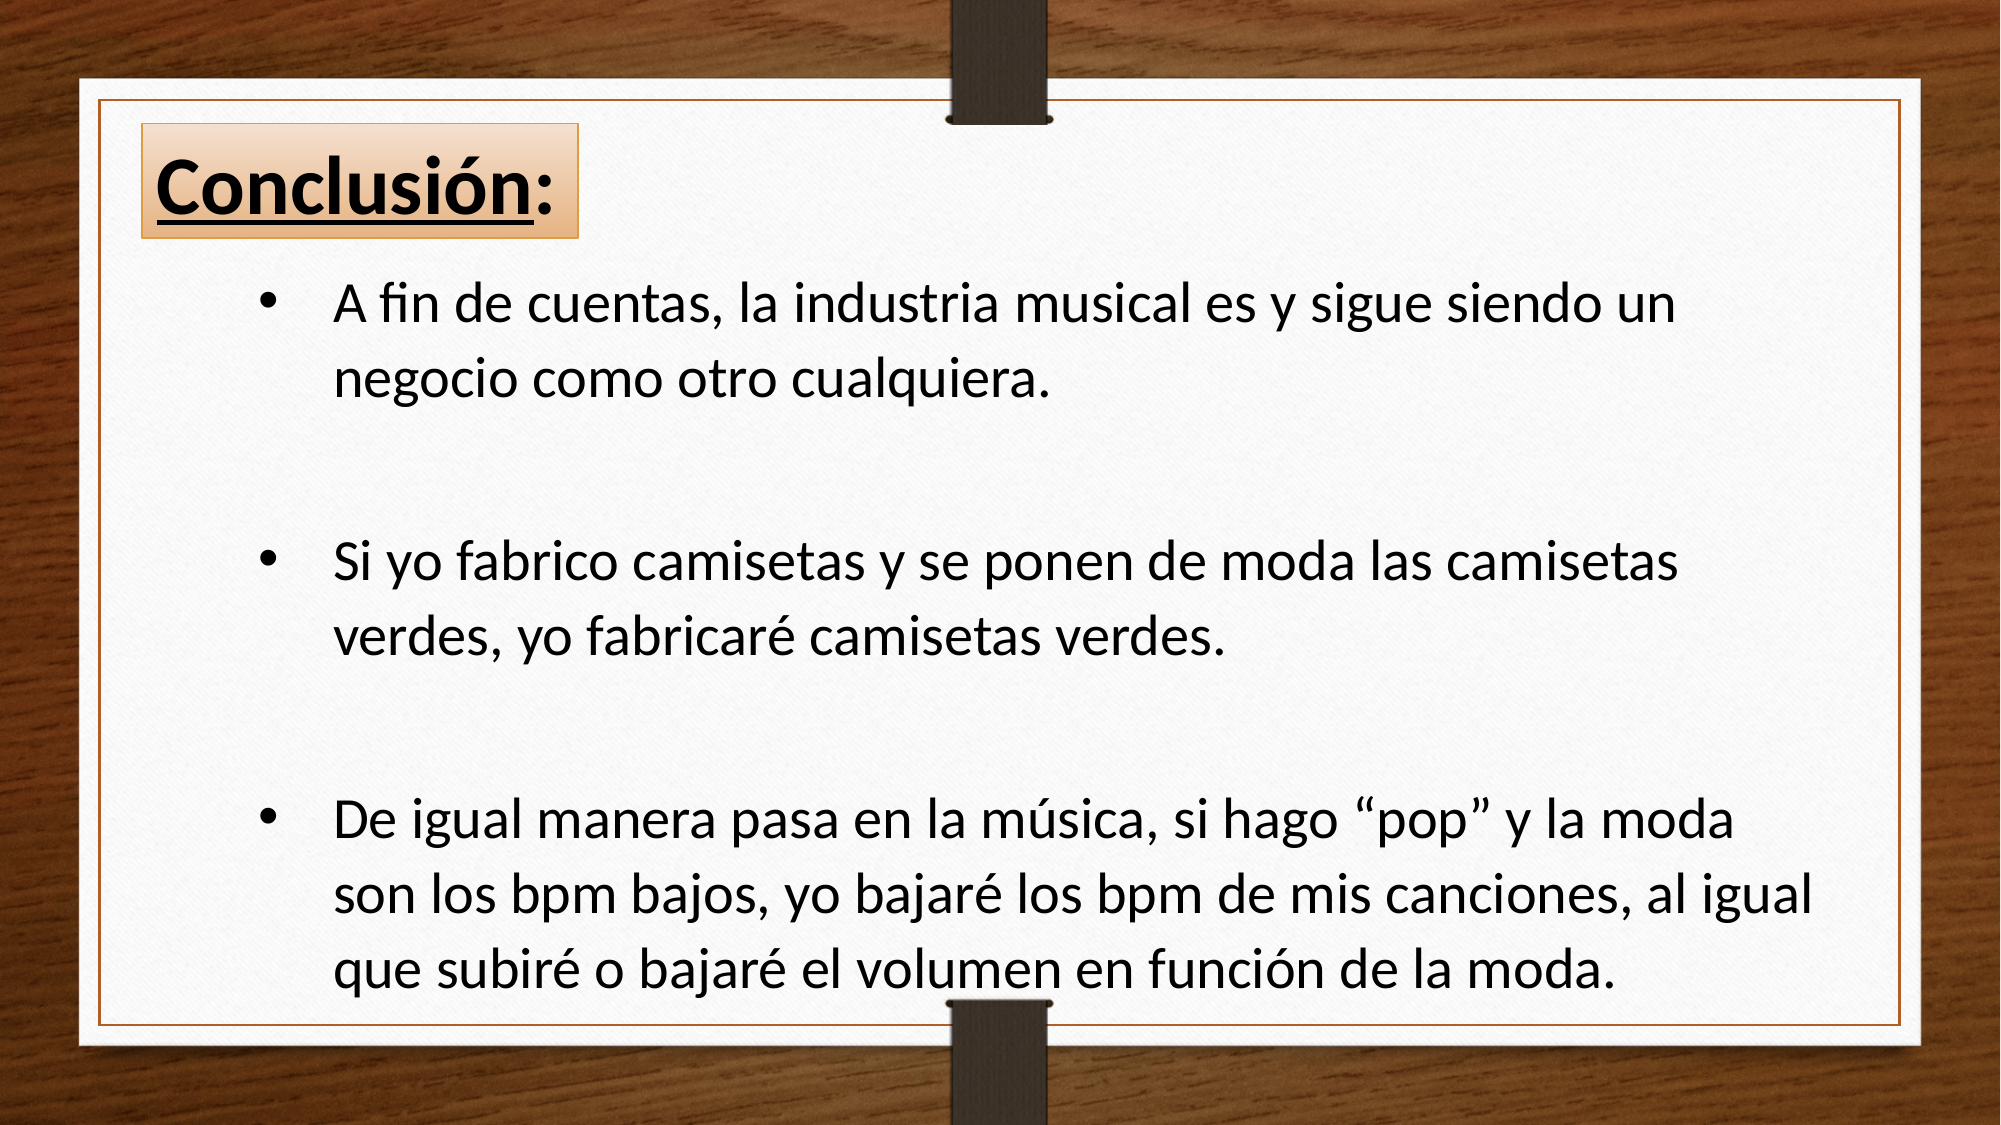

Conclusión:
A fin de cuentas, la industria musical es y sigue siendo un negocio como otro cualquiera.

Si yo fabrico camisetas y se ponen de moda las camisetas verdes, yo fabricaré camisetas verdes.

De igual manera pasa en la música, si hago “pop” y la moda son los bpm bajos, yo bajaré los bpm de mis canciones, al igual que subiré o bajaré el volumen en función de la moda.